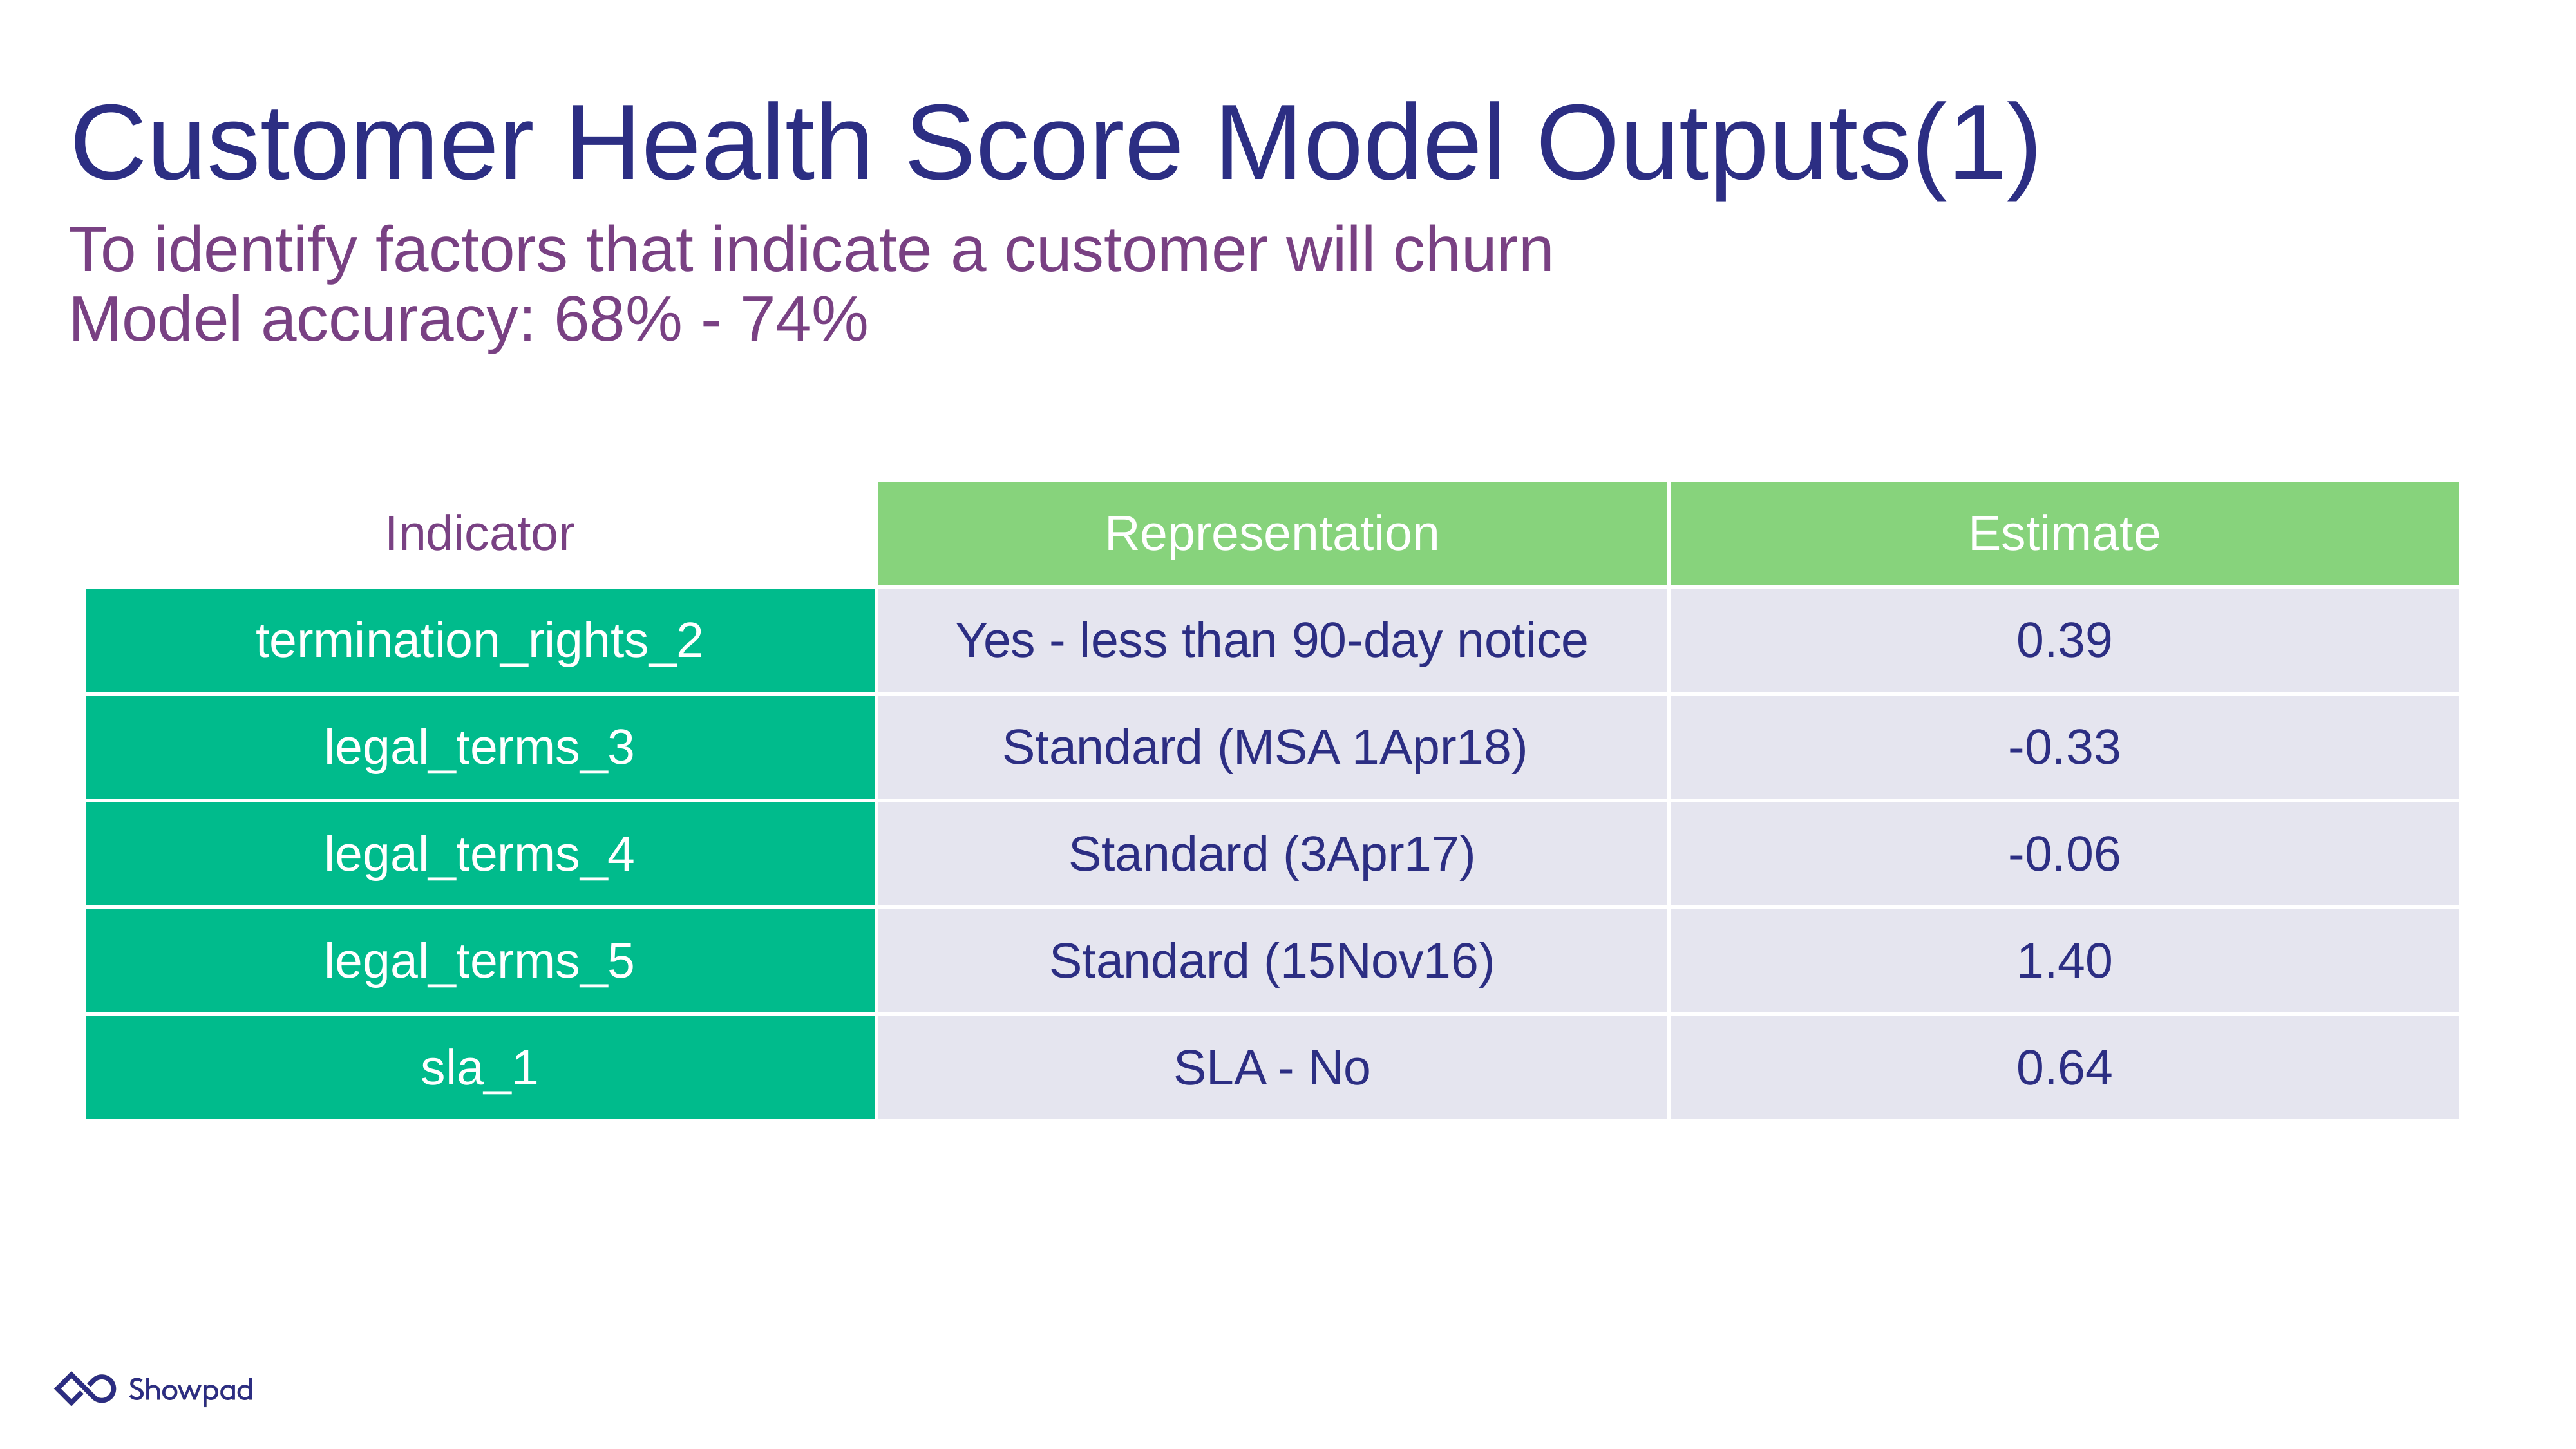

# Customer Health Score Model Outputs(1)
To identify factors that indicate a customer will churn
Model accuracy: 68% - 74%

| Indicator | Representation | Estimate |
| --- | --- | --- |
| termination\_rights\_2 | Yes - less than 90-day notice | 0.39 |
| legal\_terms\_3 | Standard (MSA 1Apr18) | -0.33 |
| legal\_terms\_4 | Standard (3Apr17) | -0.06 |
| legal\_terms\_5 | Standard (15Nov16) | 1.40 |
| sla\_1 | SLA - No | 0.64 |